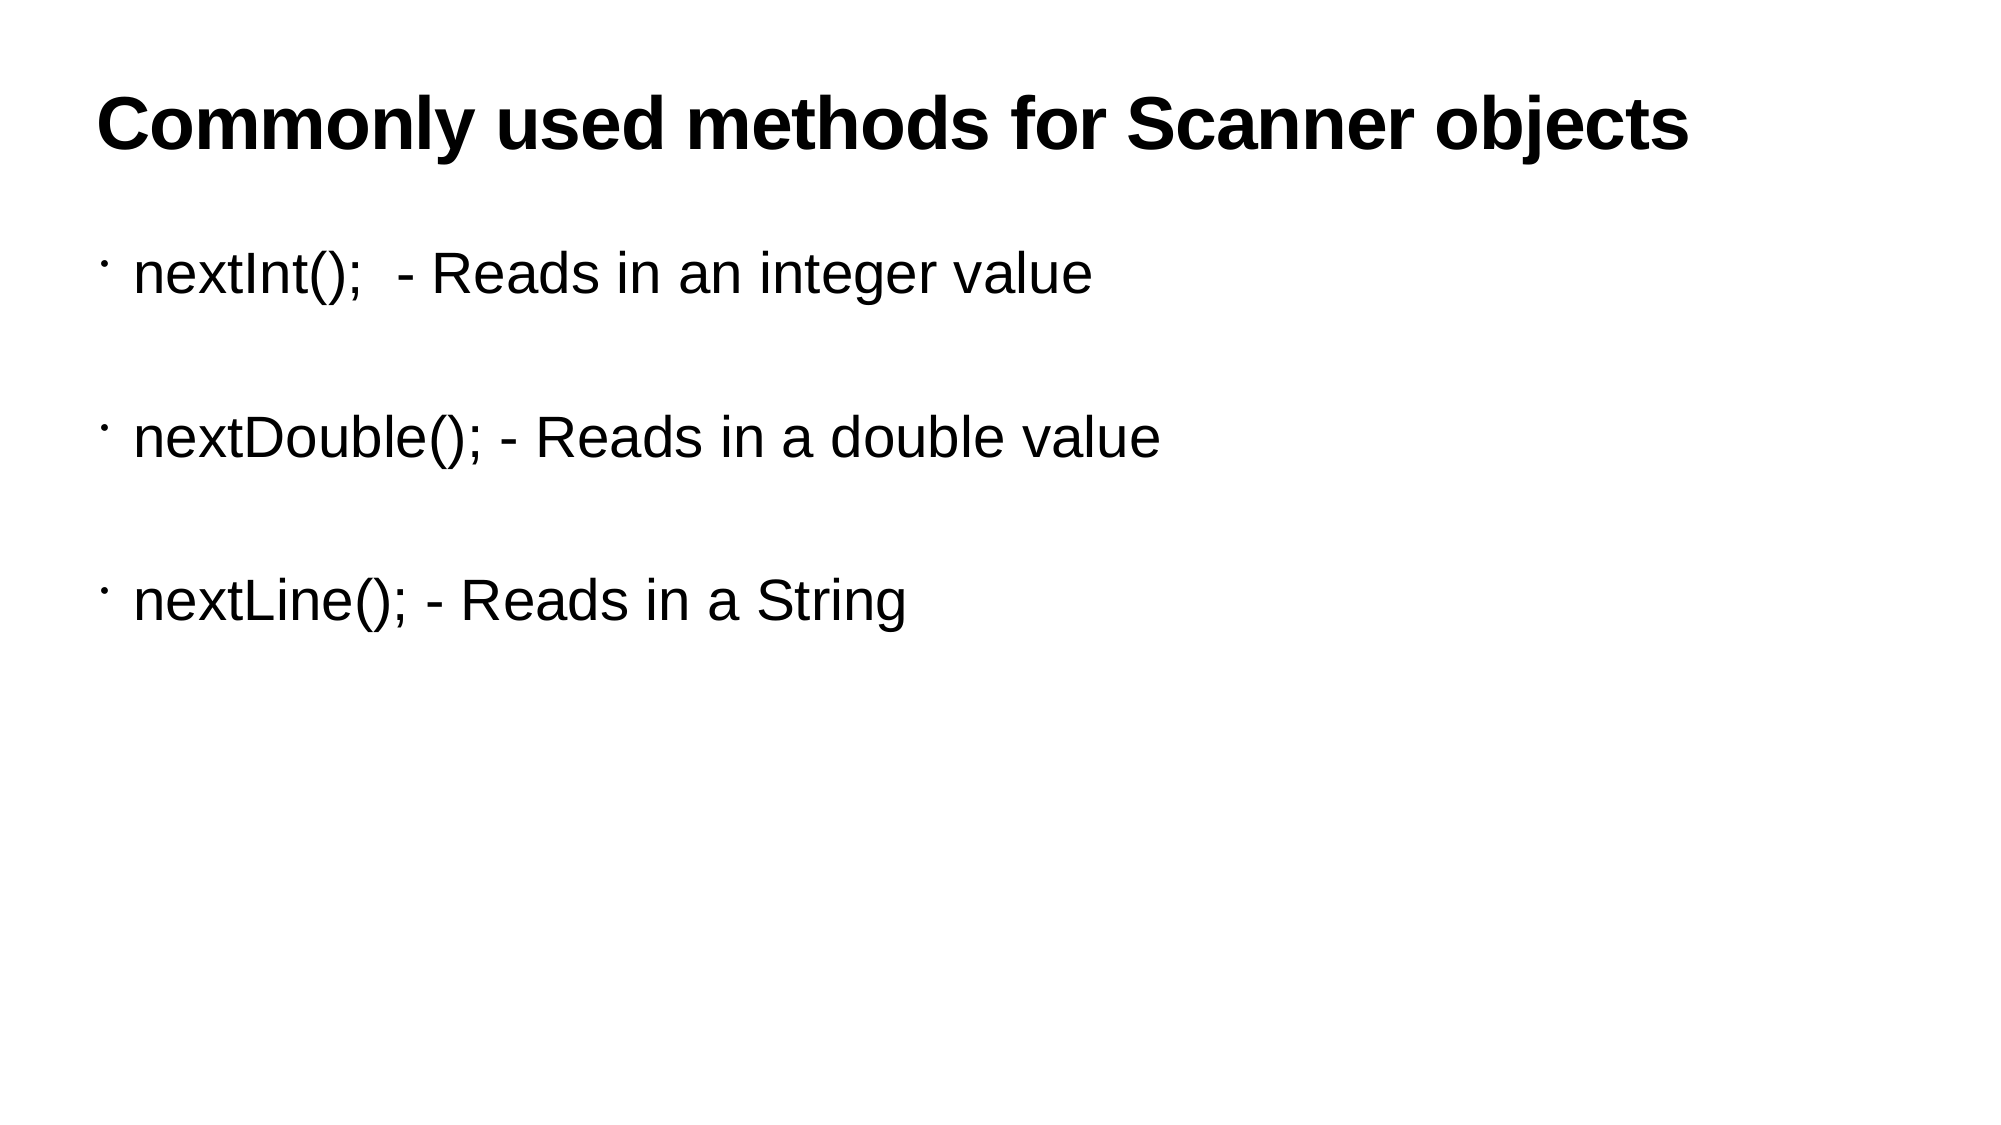

# Commonly used methods for Scanner objects
nextInt();  - Reads in an integer value

nextDouble(); - Reads in a double value

nextLine(); - Reads in a String